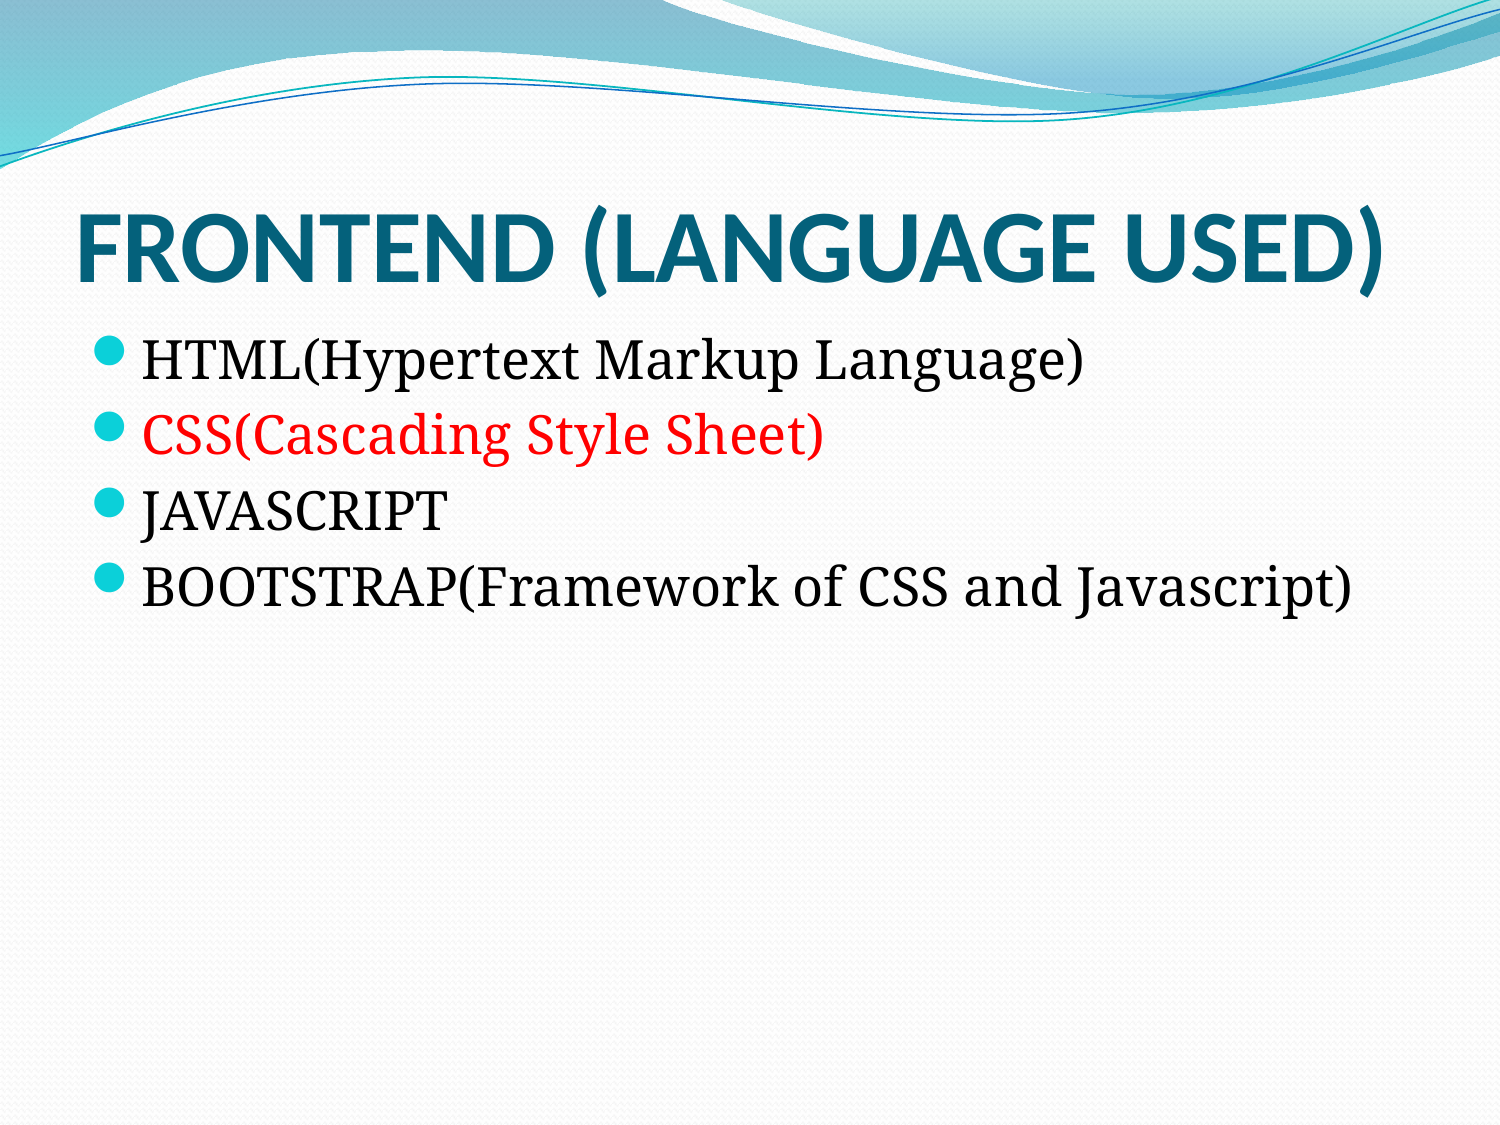

# FRONTEND (LANGUAGE USED)
HTML(Hypertext Markup Language)
CSS(Cascading Style Sheet)
JAVASCRIPT
BOOTSTRAP(Framework of CSS and Javascript)